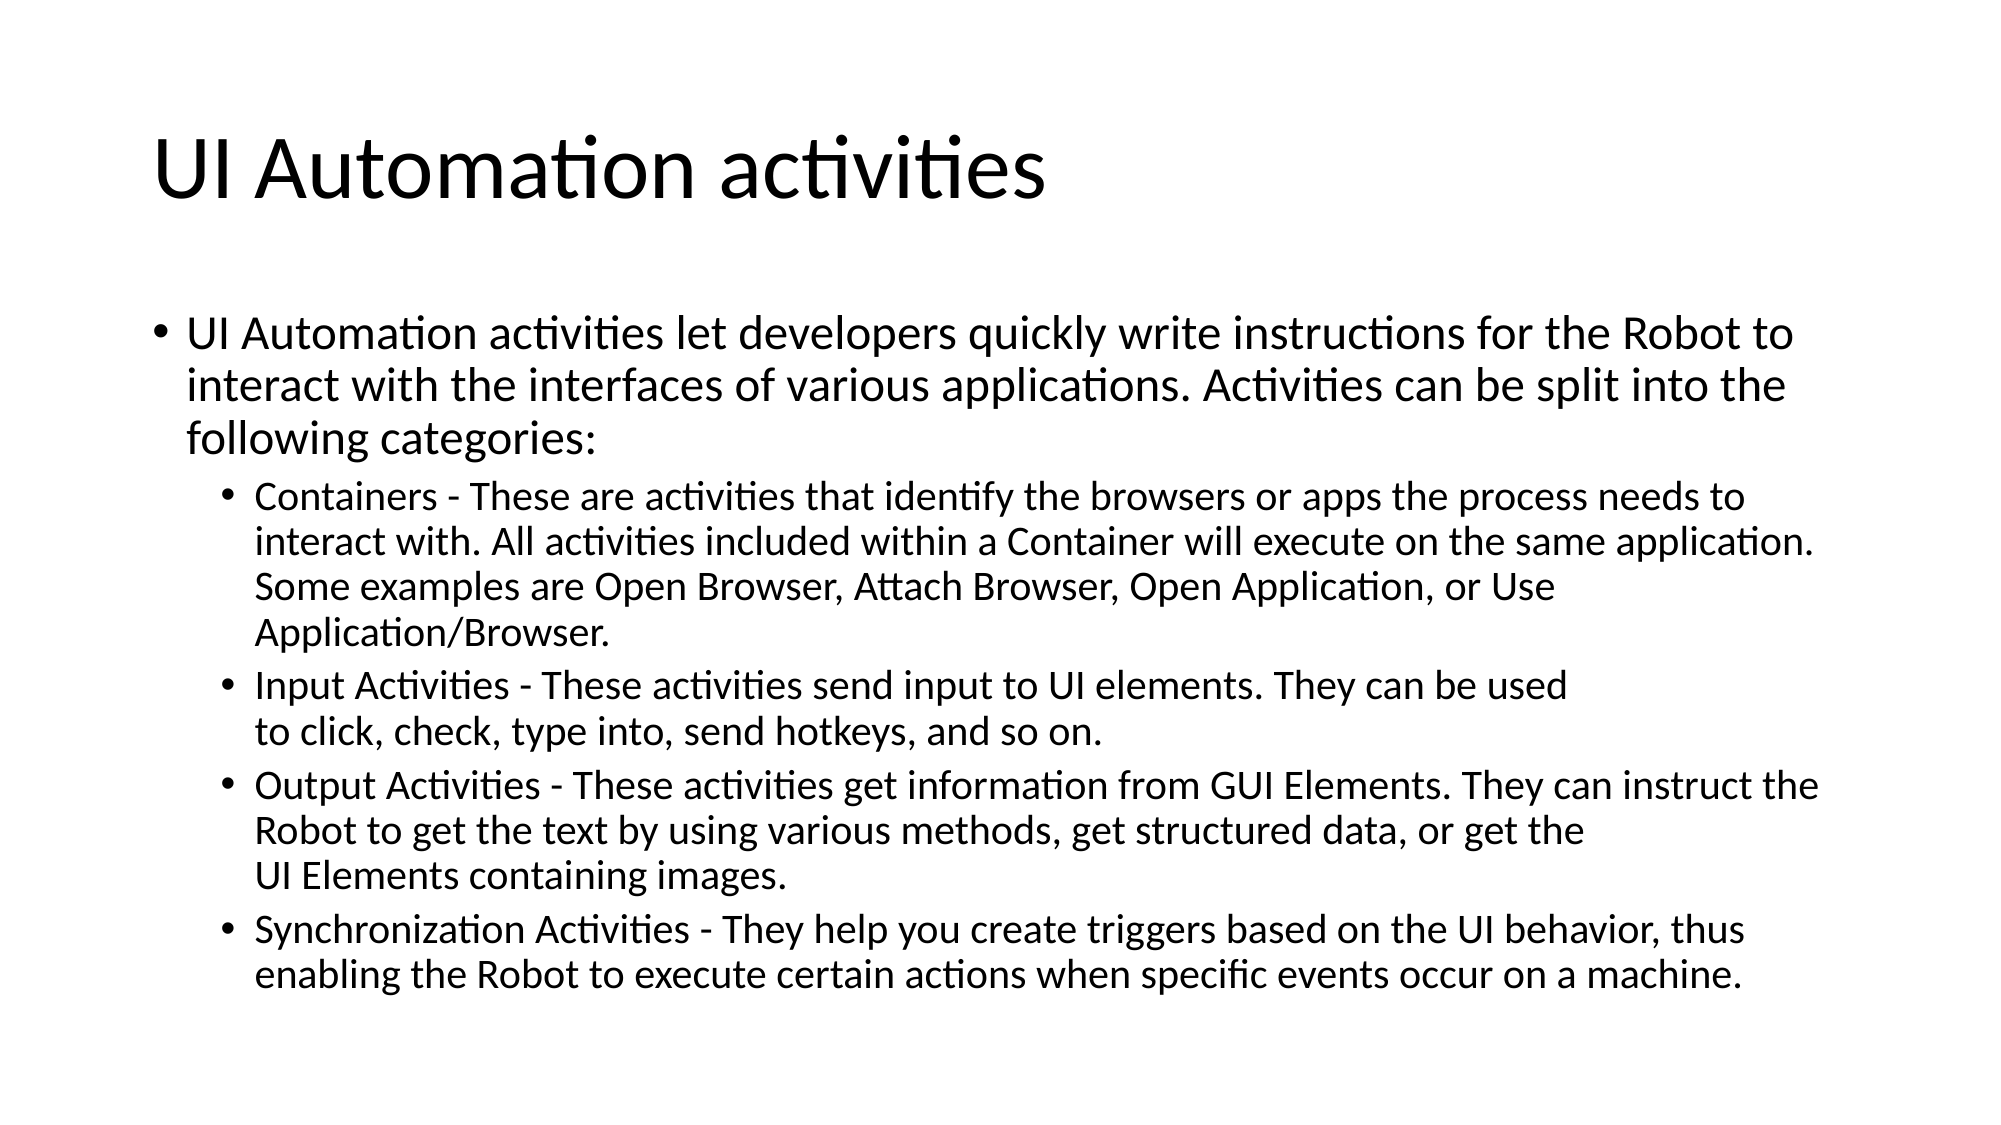

# UI Automation activities
UI Automation activities let developers quickly write instructions for the Robot to interact with the interfaces of various applications. Activities can be split into the following categories:
Containers - These are activities that identify the browsers or apps the process needs to interact with. All activities included within a Container will execute on the same application. Some examples are Open Browser, Attach Browser, Open Application, or Use Application/Browser.
Input Activities - These activities send input to UI elements. They can be used to click, check, type into, send hotkeys, and so on.
Output Activities - These activities get information from GUI Elements. They can instruct the Robot to get the text by using various methods, get structured data, or get the UI Elements containing images.
Synchronization Activities - They help you create triggers based on the UI behavior, thus enabling the Robot to execute certain actions when specific events occur on a machine.